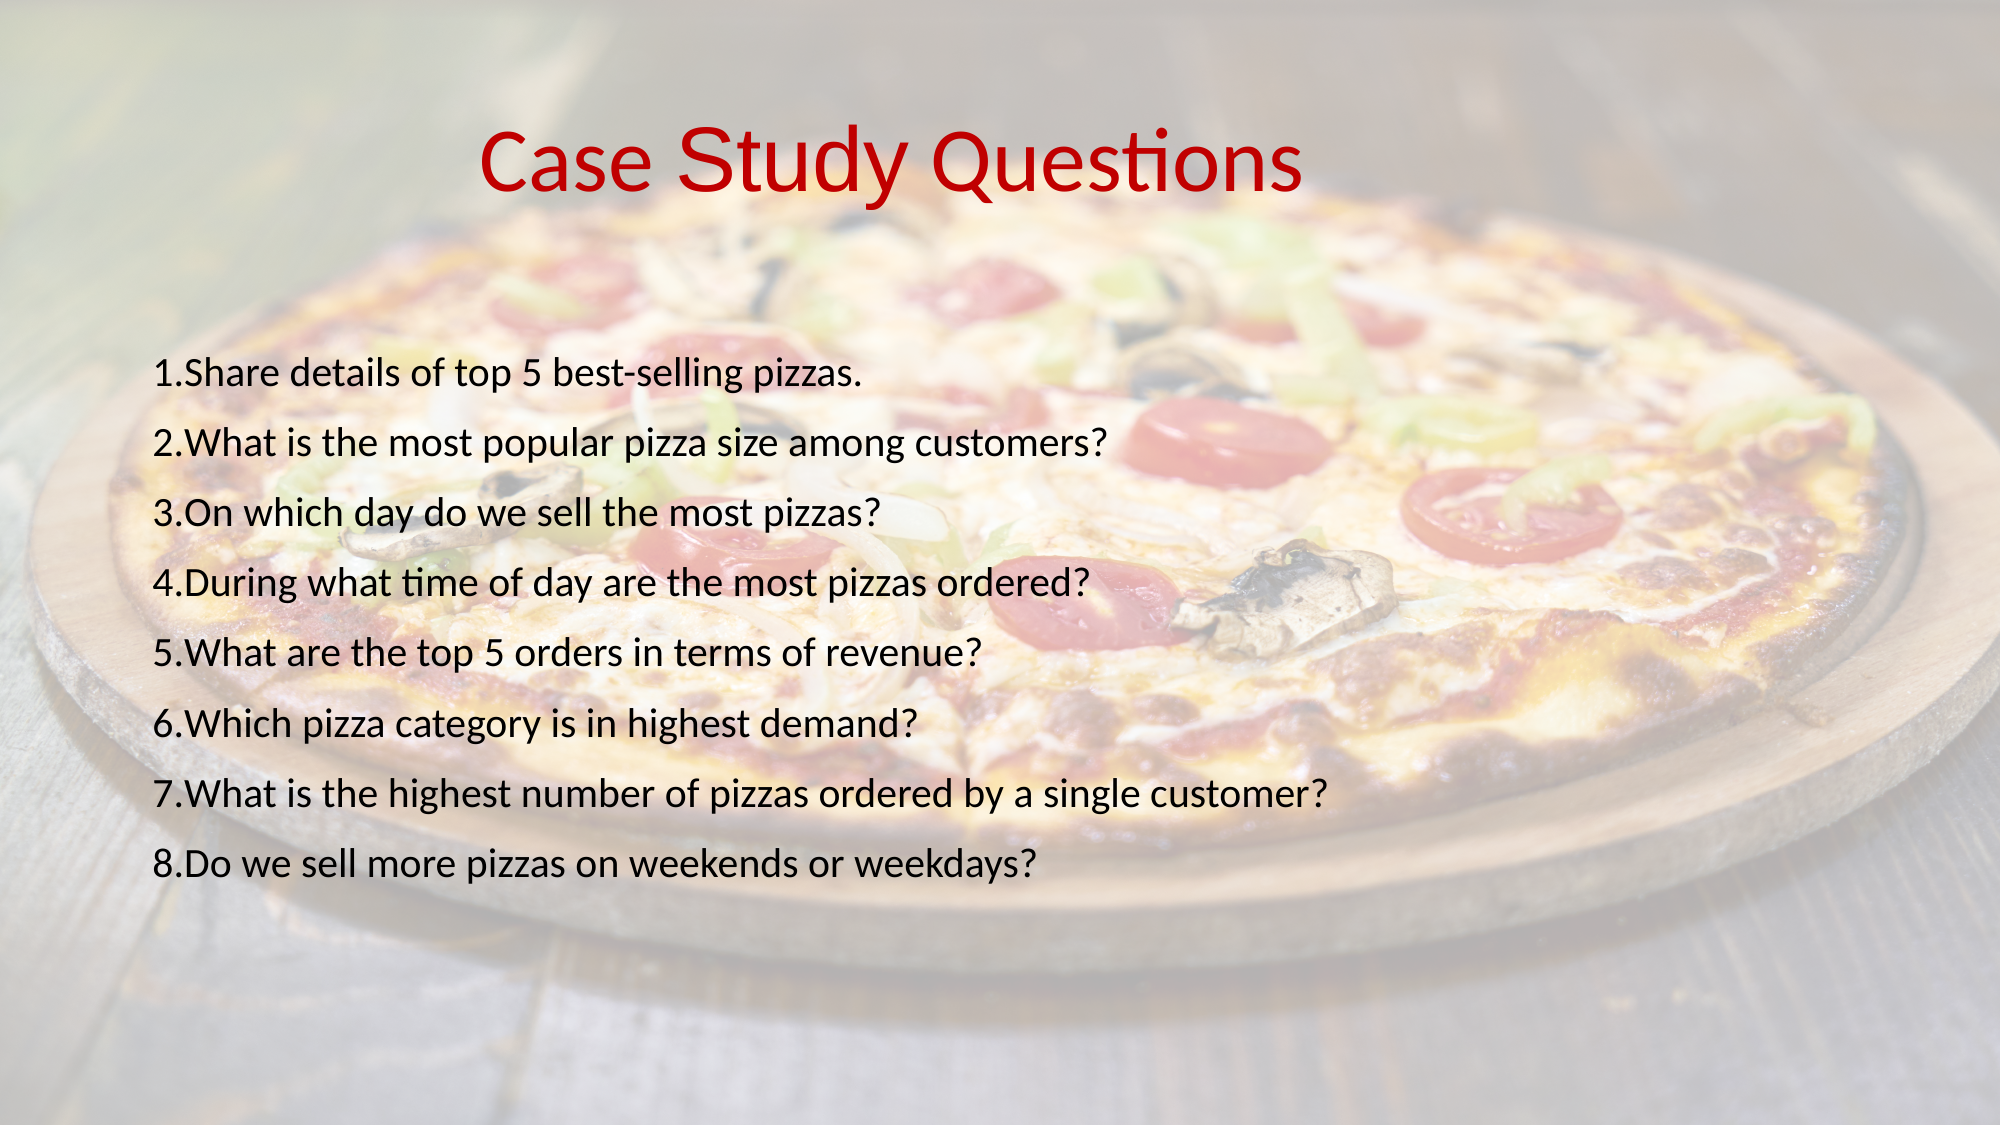

# Case Study Questions
Share details of top 5 best-selling pizzas.
What is the most popular pizza size among customers?
On which day do we sell the most pizzas?
During what time of day are the most pizzas ordered?
What are the top 5 orders in terms of revenue?
Which pizza category is in highest demand?
What is the highest number of pizzas ordered by a single customer?
Do we sell more pizzas on weekends or weekdays?